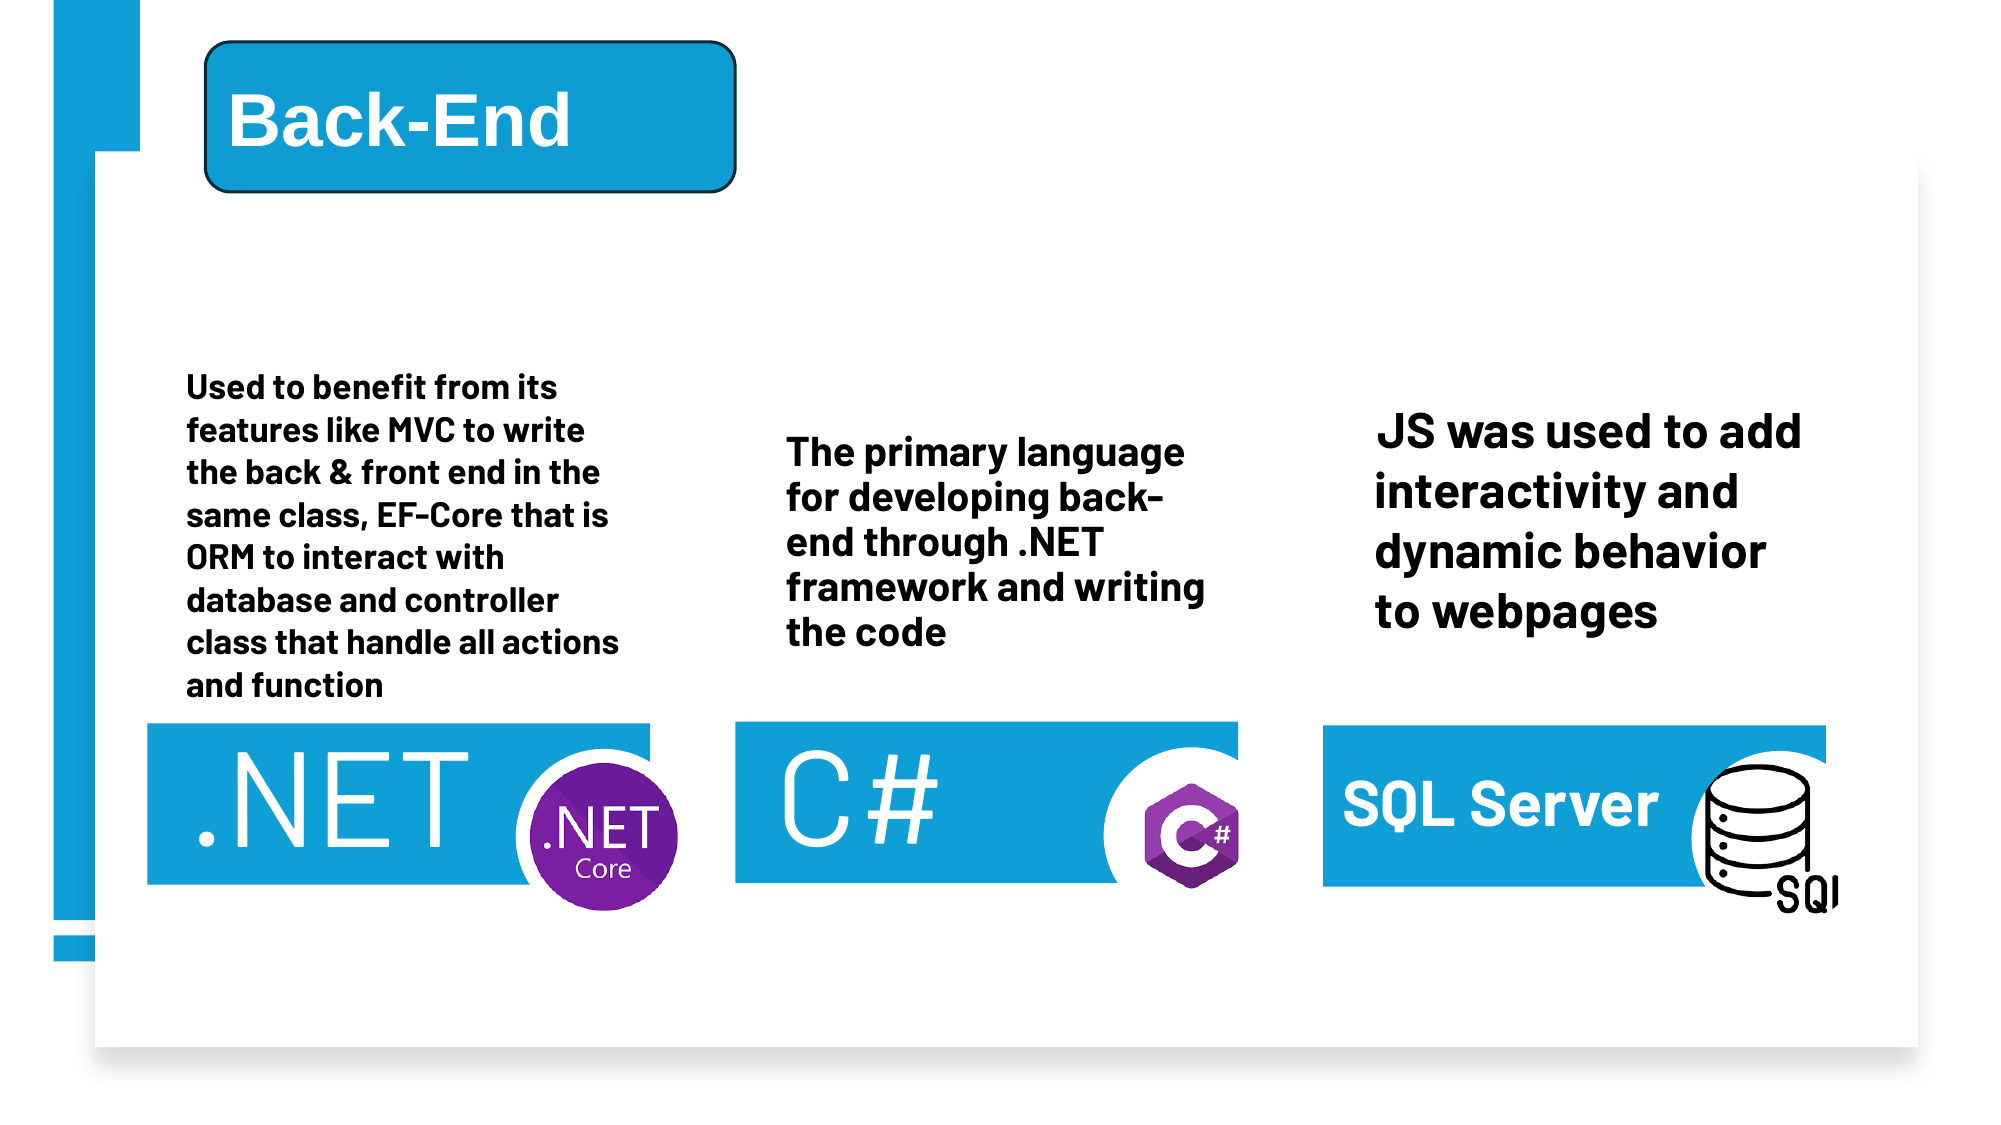

Back-End

	Used to benefit from its features like MVC to write the back & front end in the same class, EF-Core that is ORM to interact with database and controller class that handle all actions and function
.NET
	The primary language for developing back-end through .NET framework and writing the code
C#
    JS was used to add interactivity and dynamic behavior to webpages

SQL Server